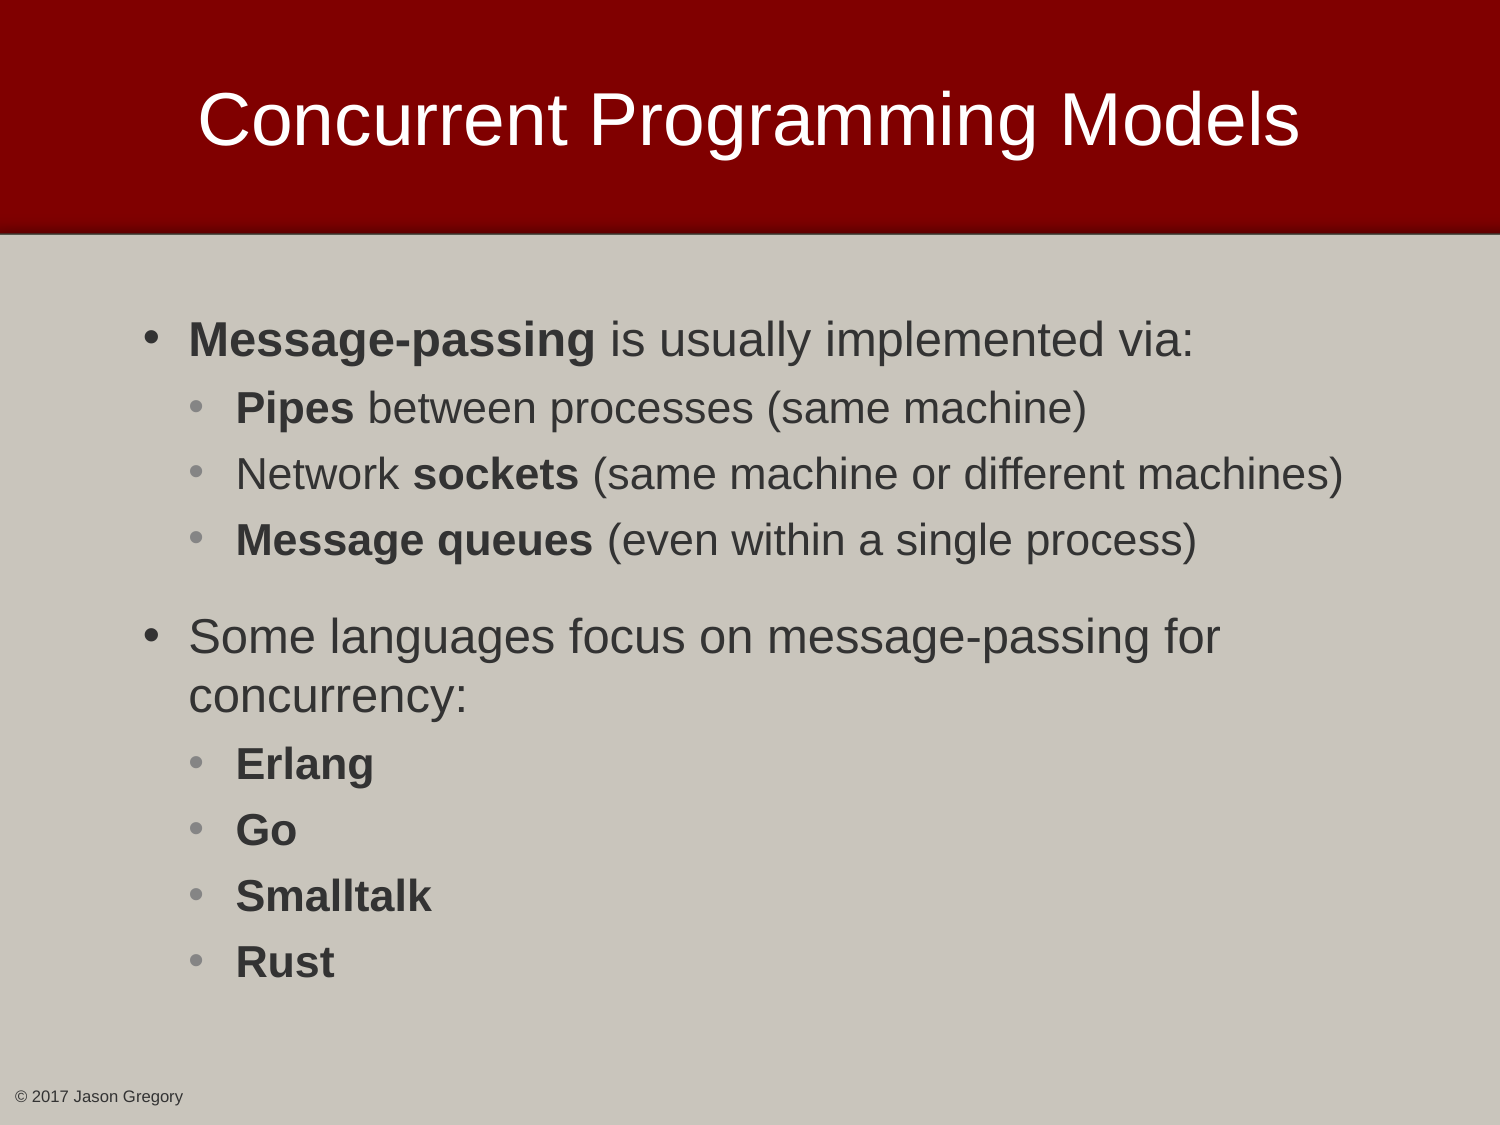

# Concurrent Programming Models
Message-passing is usually implemented via:
Pipes between processes (same machine)
Network sockets (same machine or different machines)
Message queues (even within a single process)
Some languages focus on message-passing for concurrency:
Erlang
Go
Smalltalk
Rust
© 2017 Jason Gregory